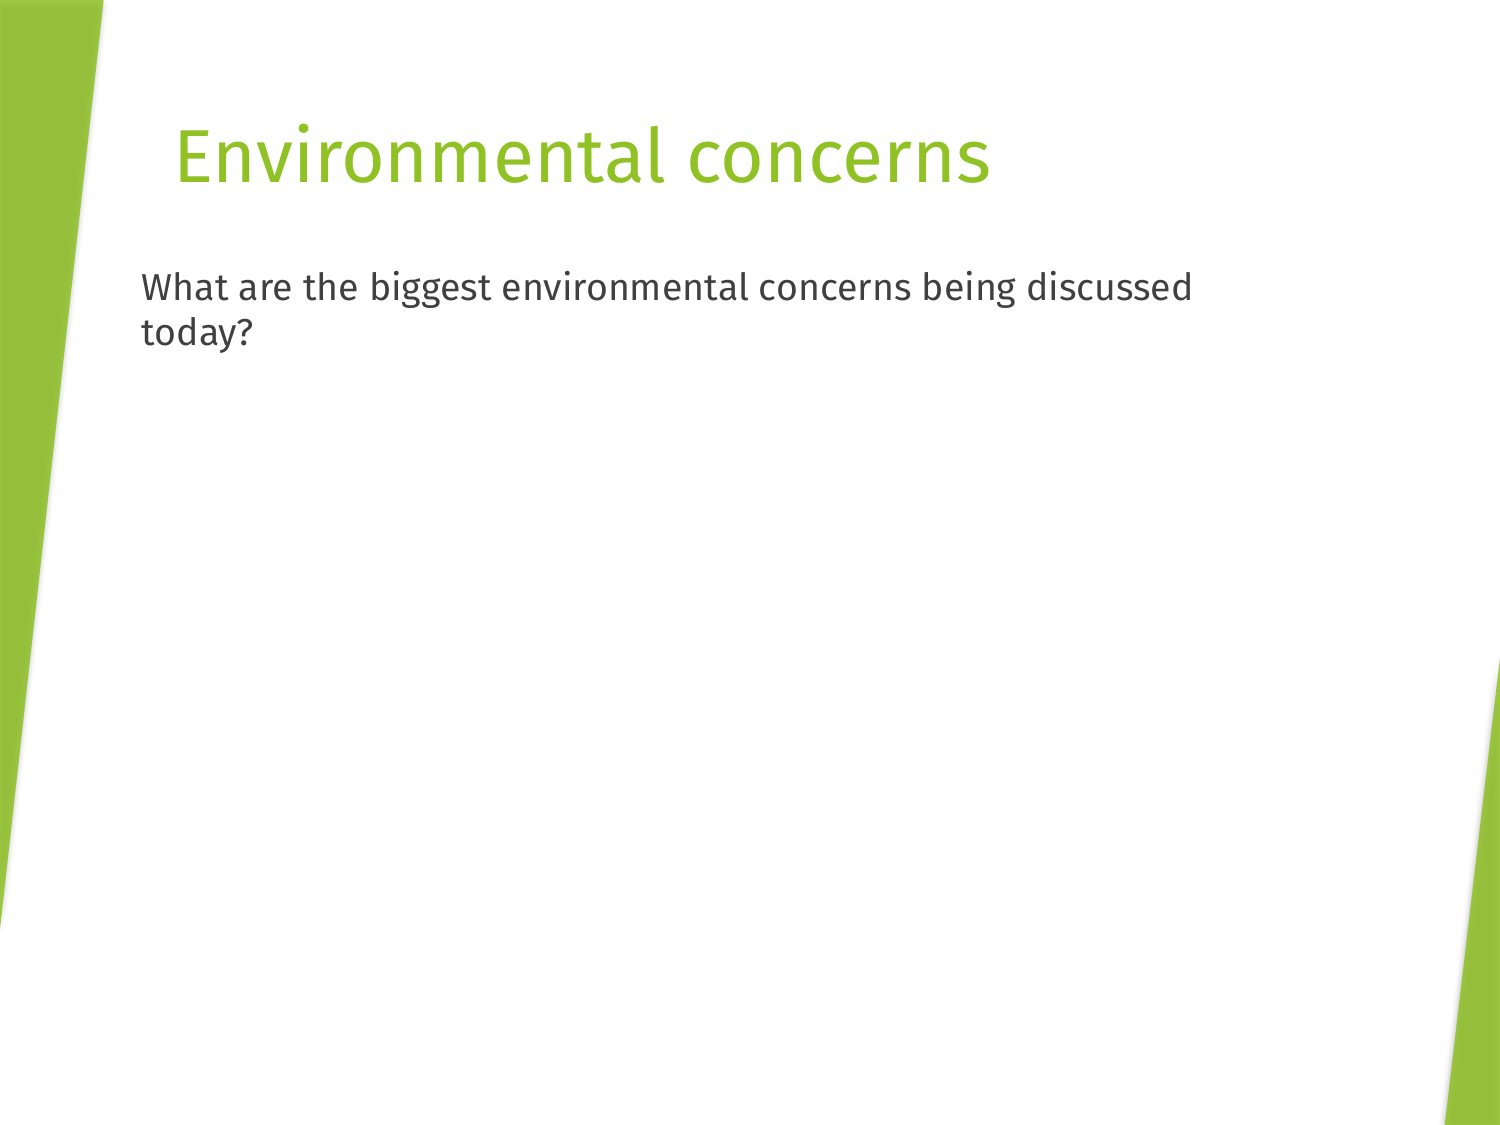

# Environmental concerns
What are the biggest environmental concerns being discussed today?